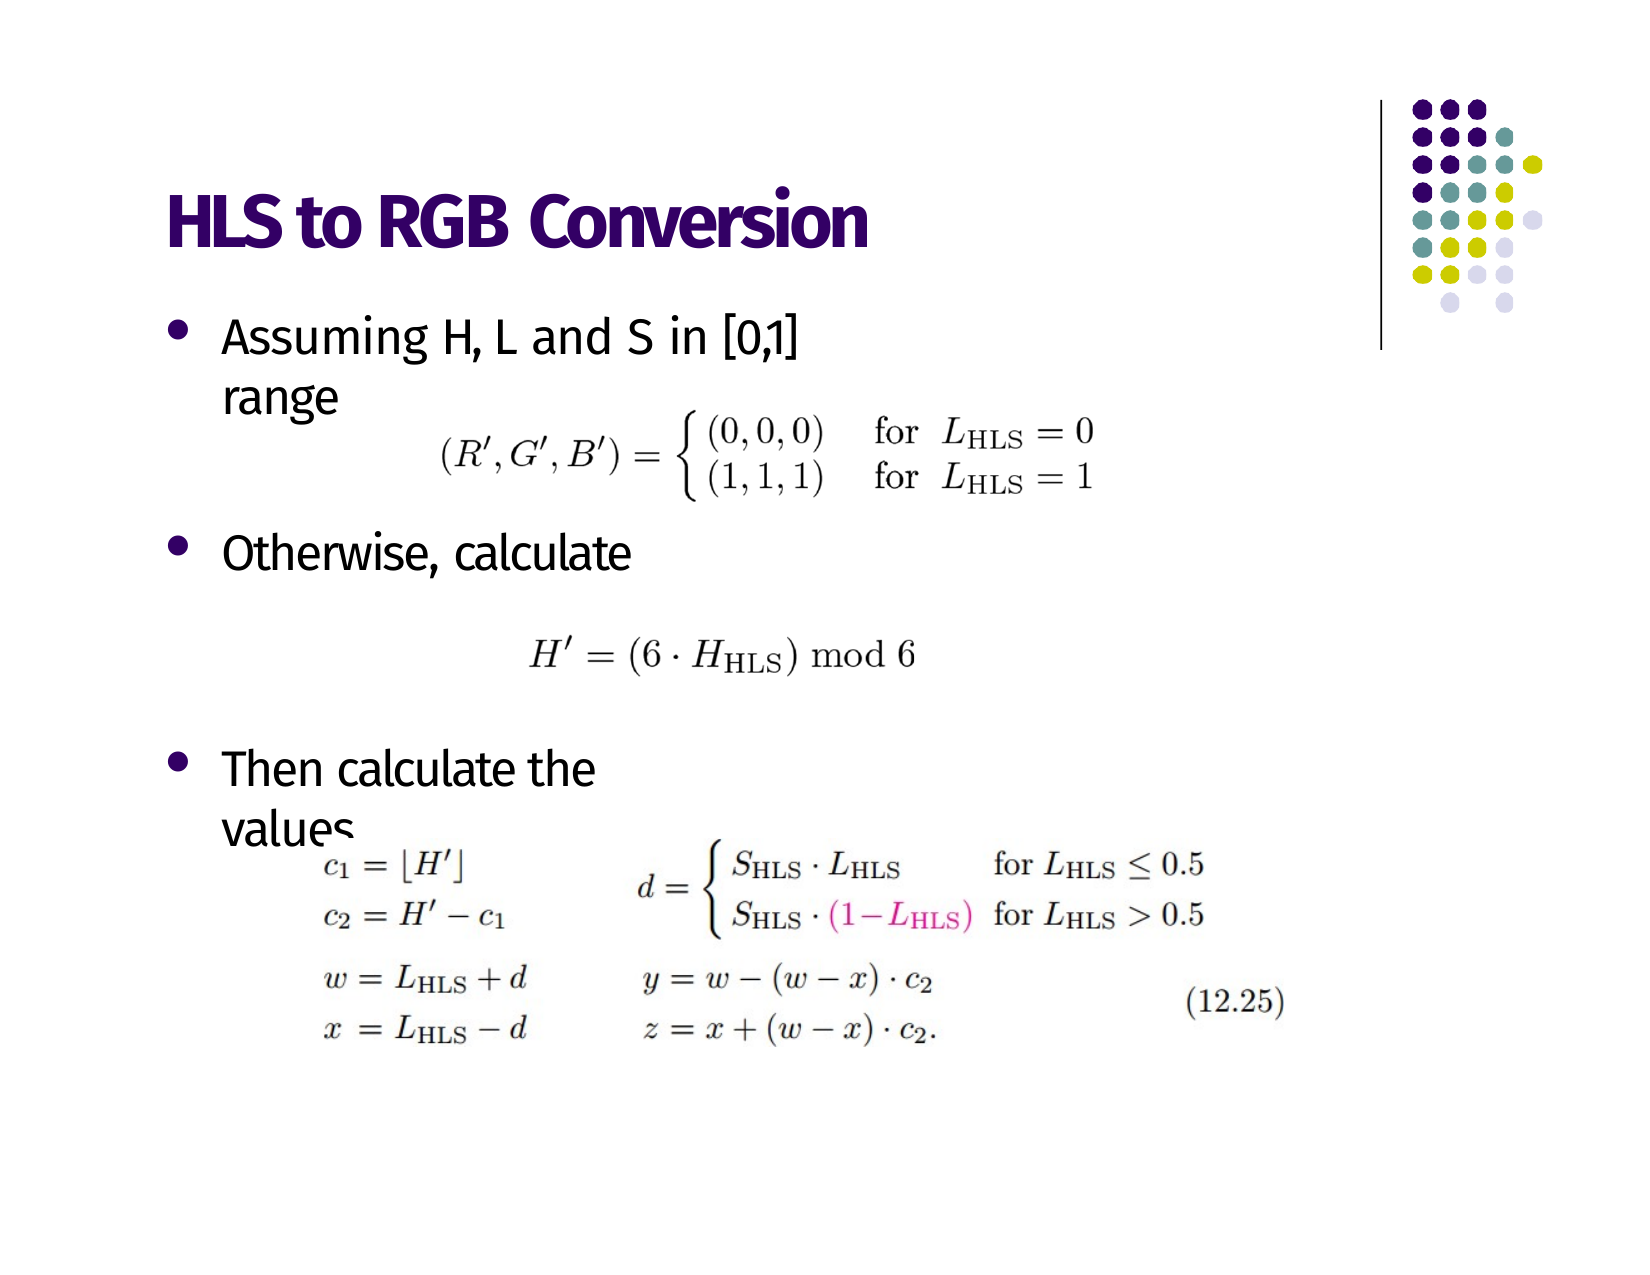

# HLS to RGB Conversion
Assuming H, L and S in [0,1] range

Otherwise, calculate

Then calculate the values